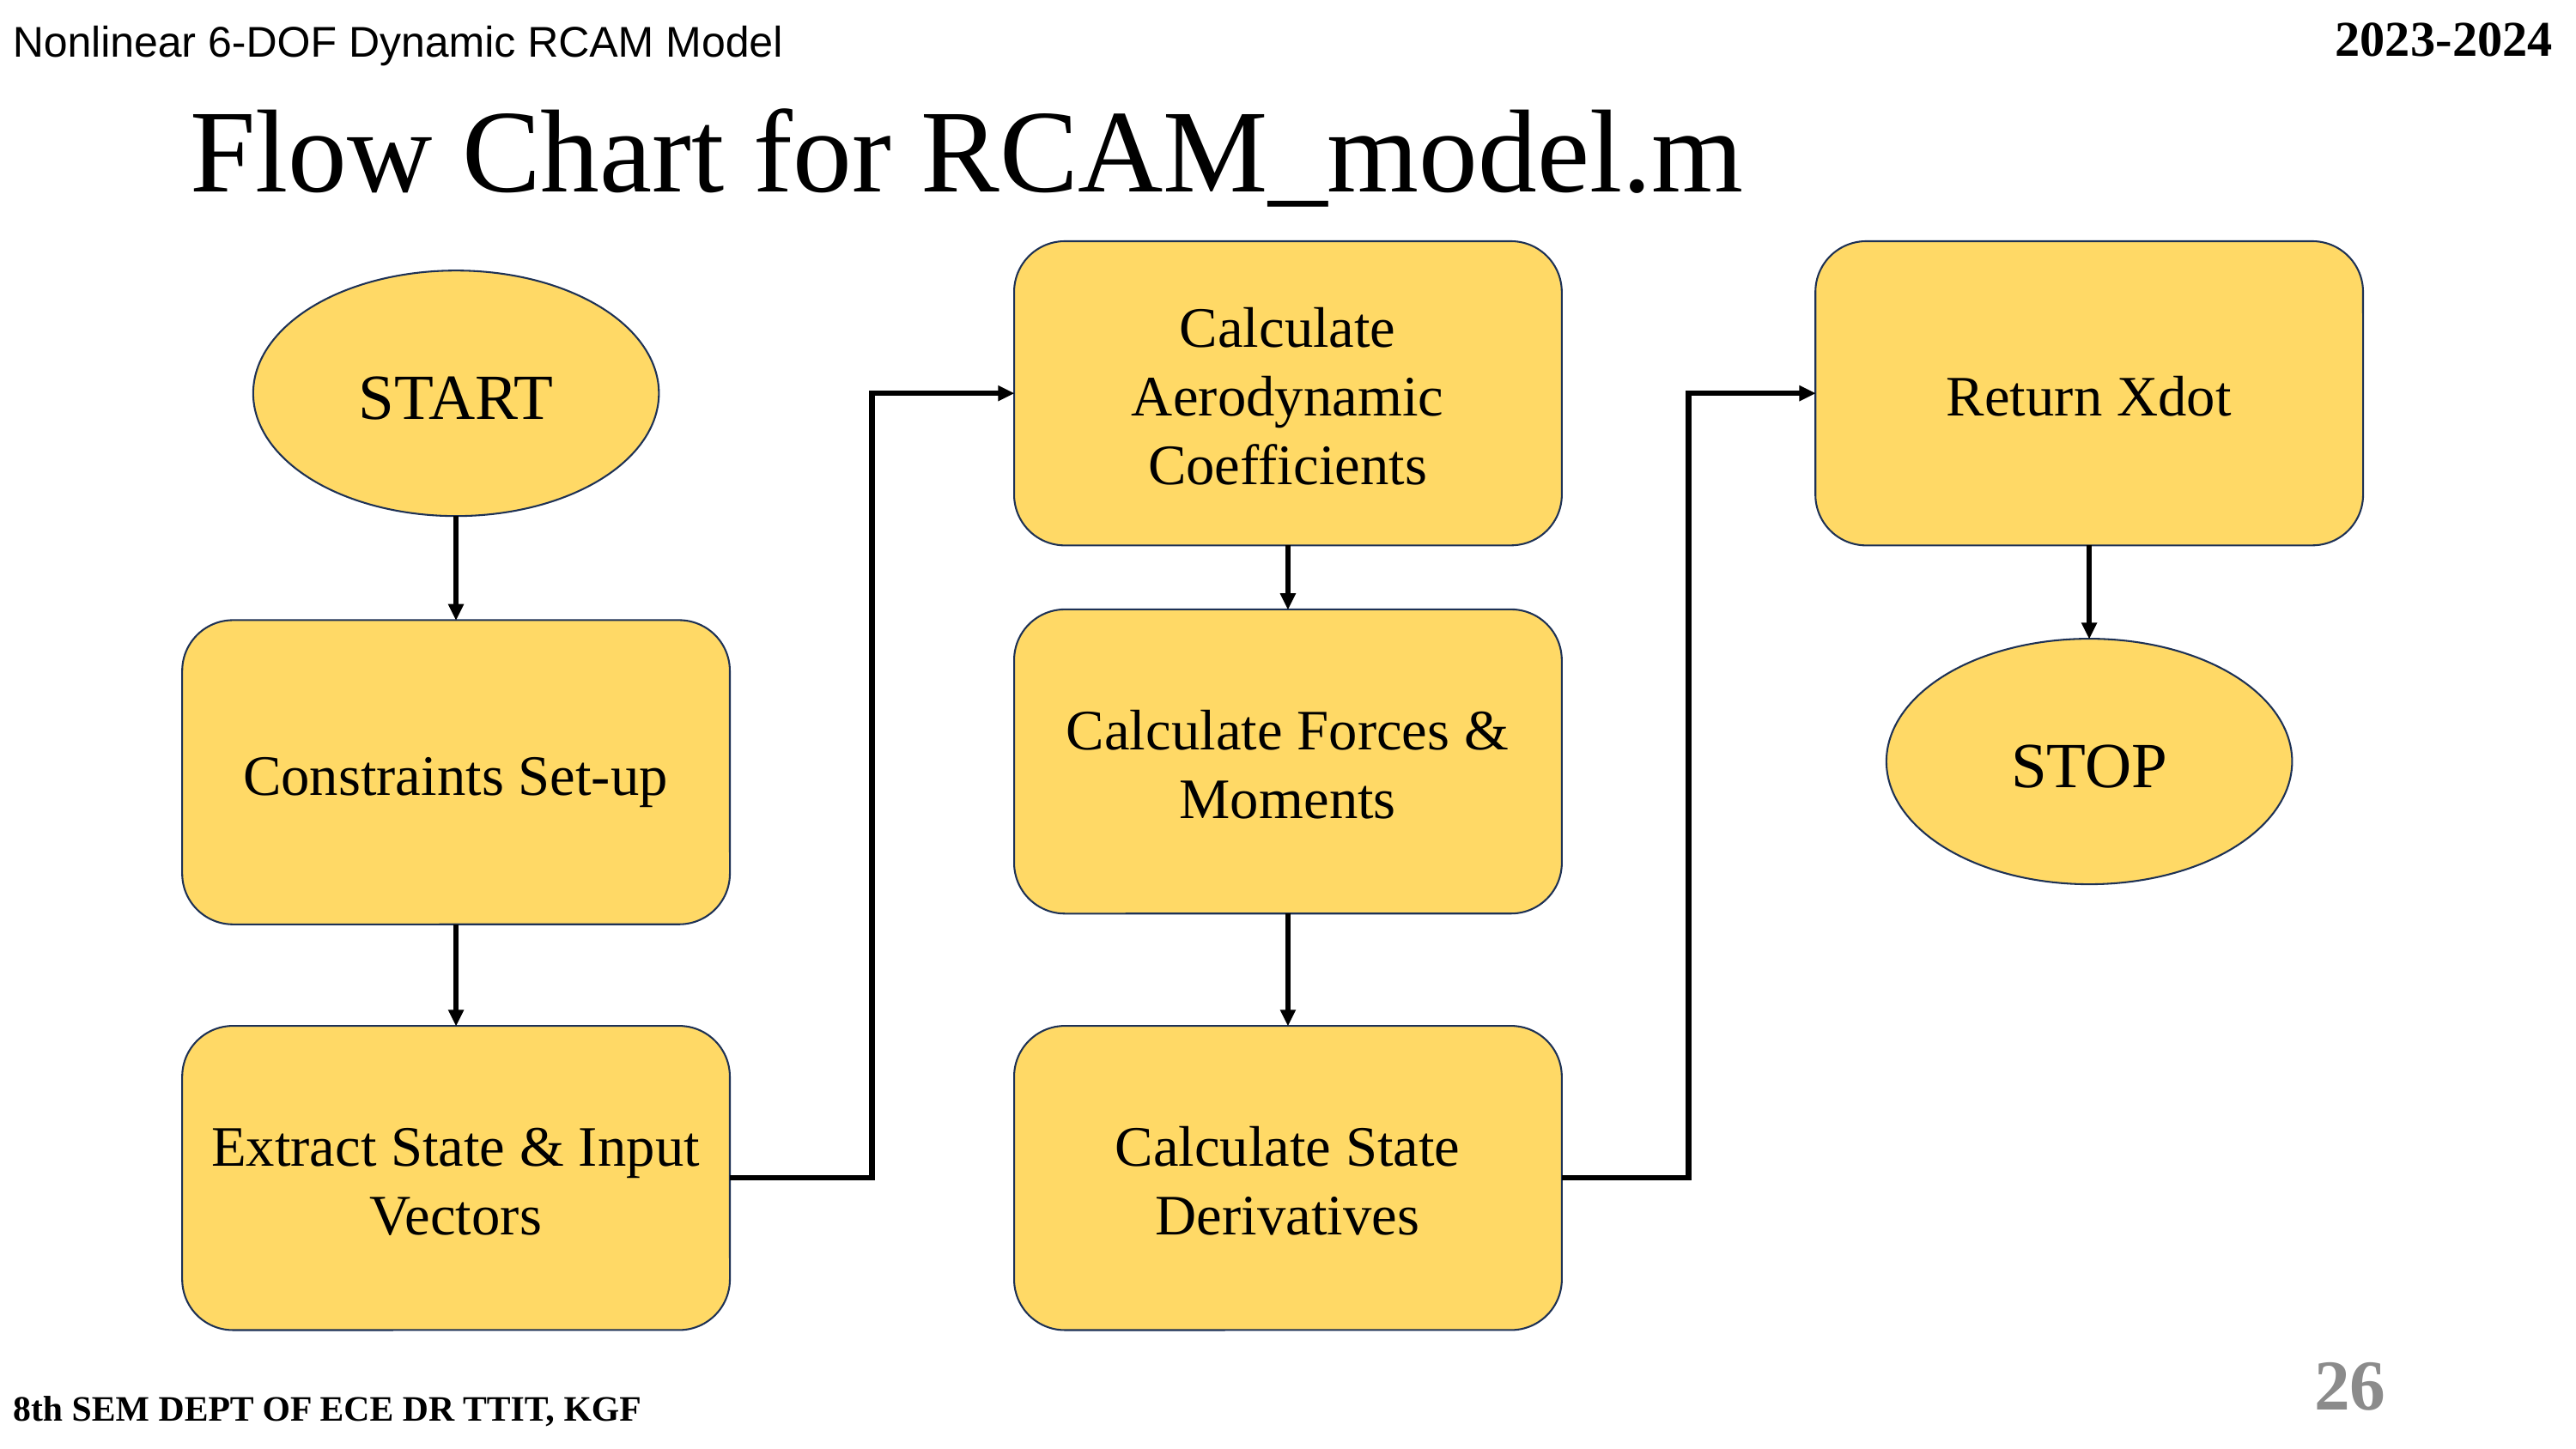

2023-2024
Nonlinear 6-DOF Dynamic RCAM Model
# Flow Chart for RCAM_model.m
Calculate Aerodynamic Coefficients
Return Xdot
START
Calculate Forces & Moments
Constraints Set-up
STOP
Extract State & Input
Vectors
Calculate State Derivatives
26
8th SEM DEPT OF ECE DR TTIT, KGF